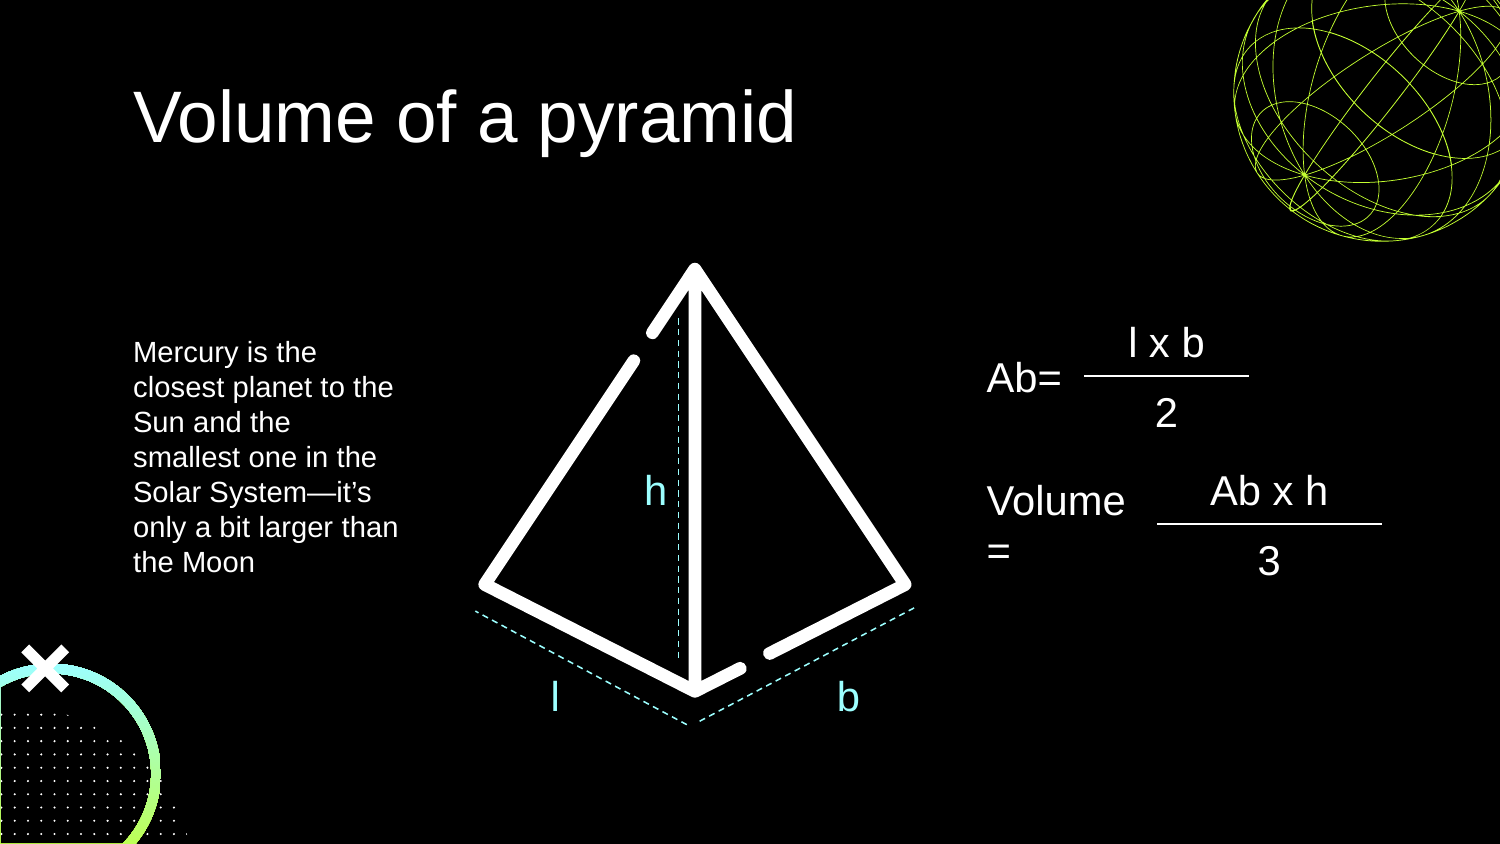

# Volume of a pyramid

Mercury is the closest planet to the Sun and the smallest one in the Solar System—it’s only a bit larger than the Moon
l x b
Ab=
2
h
Ab x h
Volume=
3
l
b